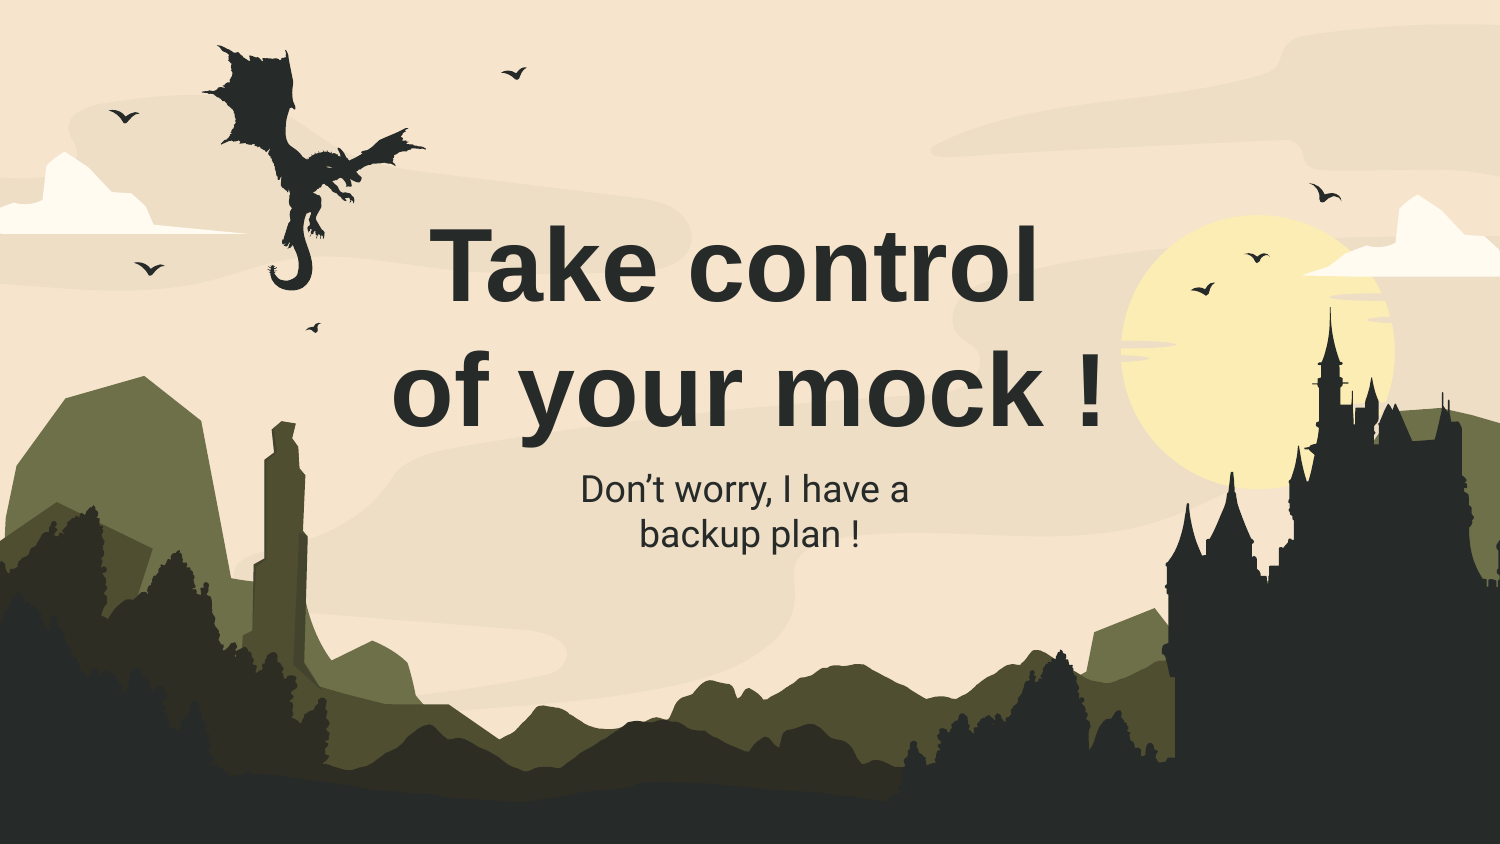

# Take control of your mock !
Don’t worry, I have a
backup plan !